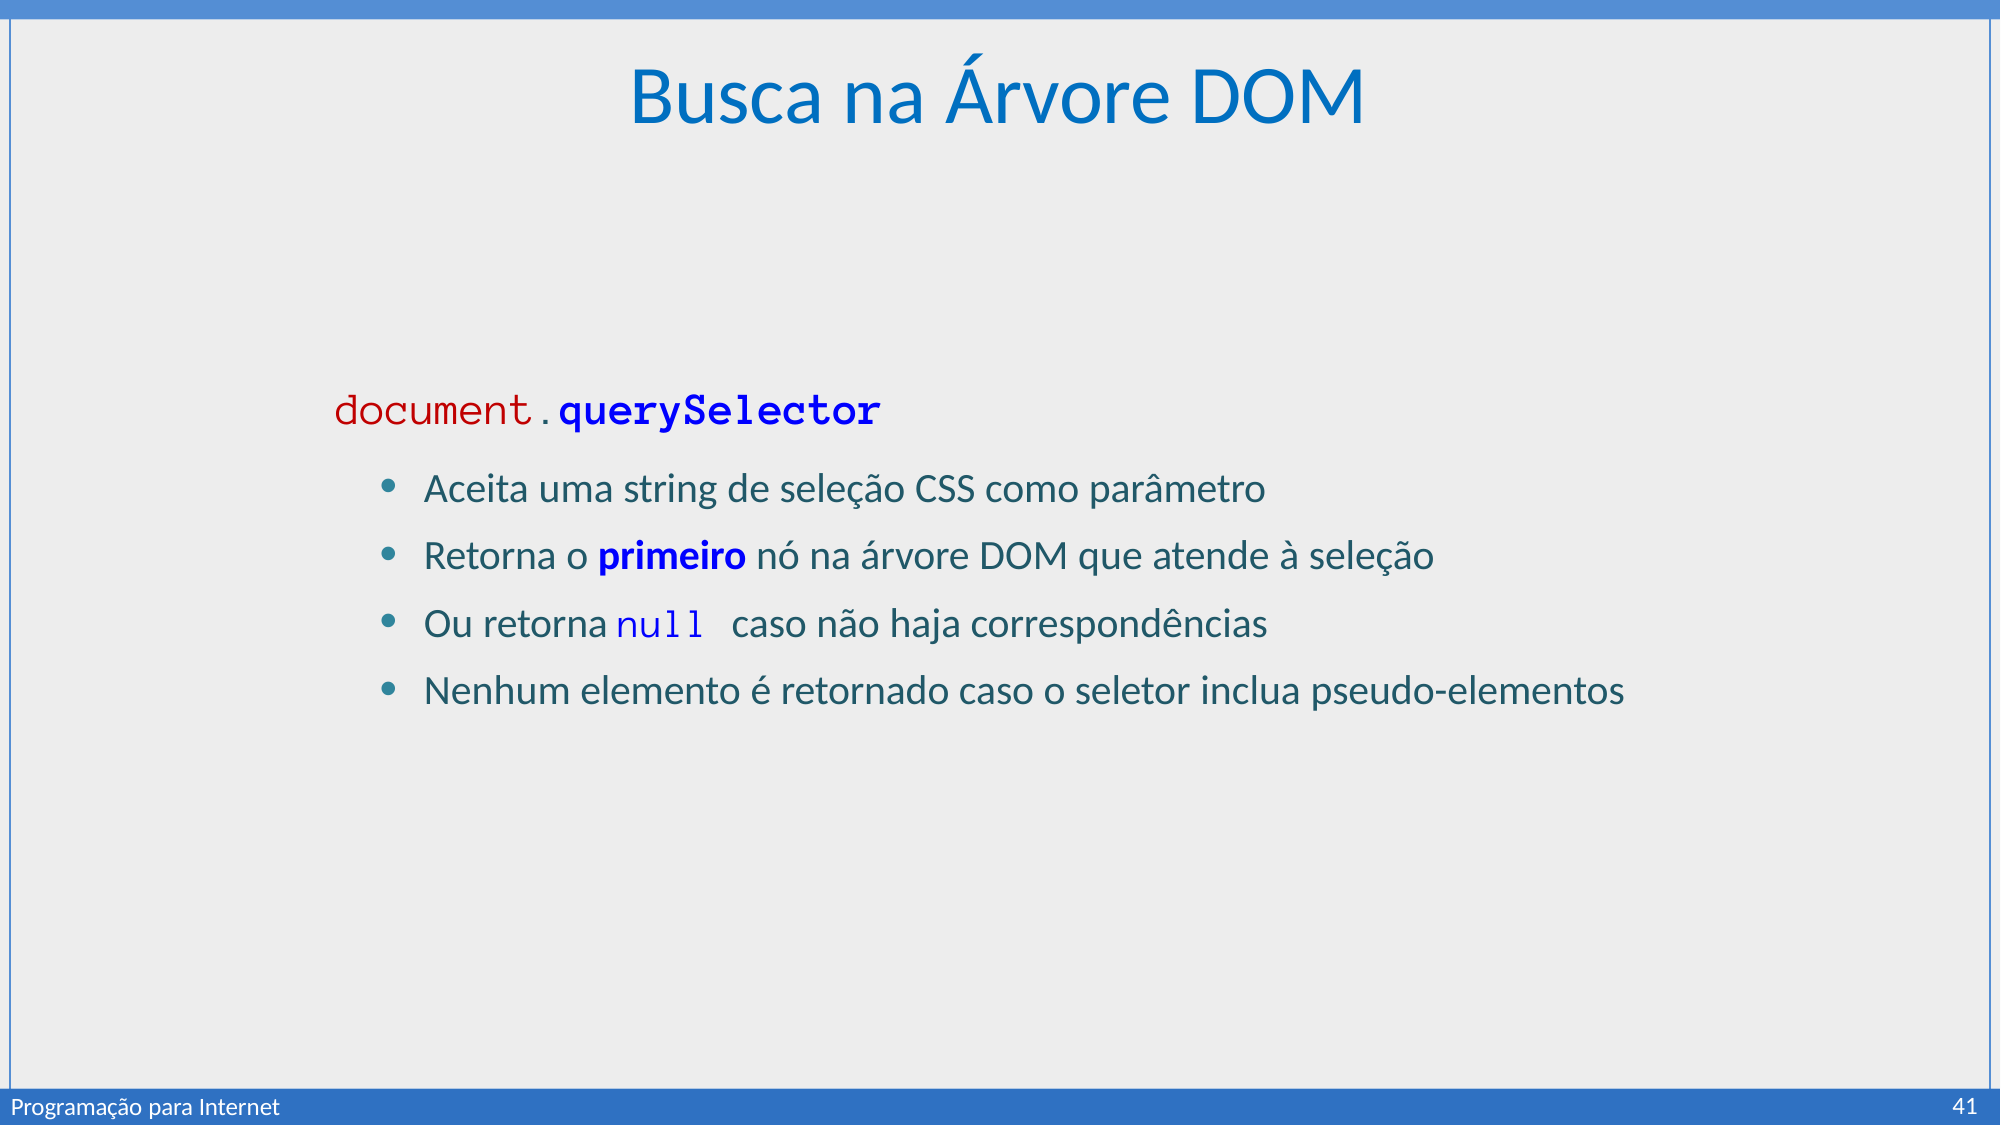

# Busca na Árvore DOM
document.querySelector
Aceita uma string de seleção CSS como parâmetro
Retorna o primeiro nó na árvore DOM que atende à seleção
Ou retorna null caso não haja correspondências
Nenhum elemento é retornado caso o seletor inclua pseudo-elementos
41
Programação para Internet